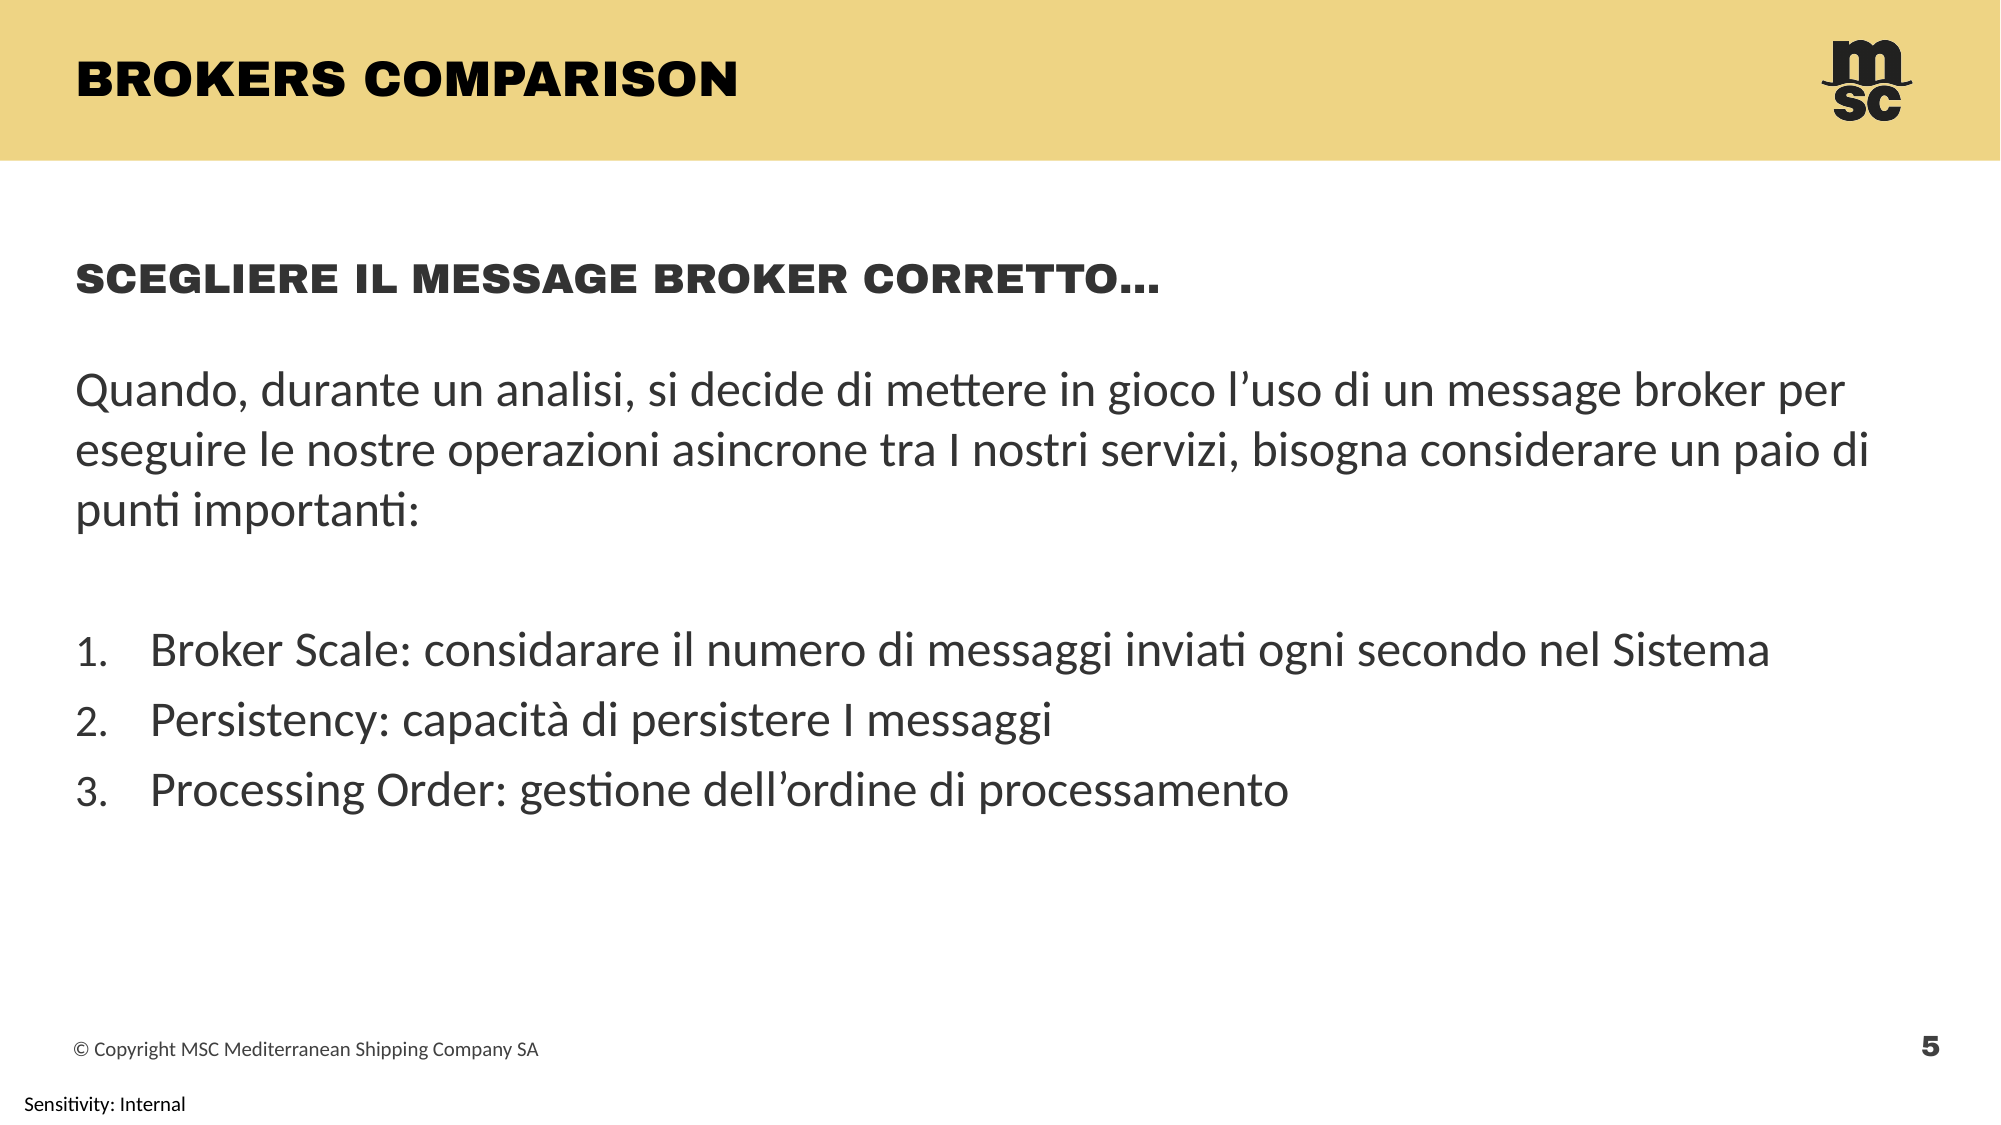

# Brokers Comparison
Scegliere il message broker corretto…
Quando, durante un analisi, si decide di mettere in gioco l’uso di un message broker per eseguire le nostre operazioni asincrone tra I nostri servizi, bisogna considerare un paio di punti importanti:

Broker Scale: considarare il numero di messaggi inviati ogni secondo nel Sistema
Persistency: capacità di persistere I messaggi
Processing Order: gestione dell’ordine di processamento
5
© Copyright MSC Mediterranean Shipping Company SA